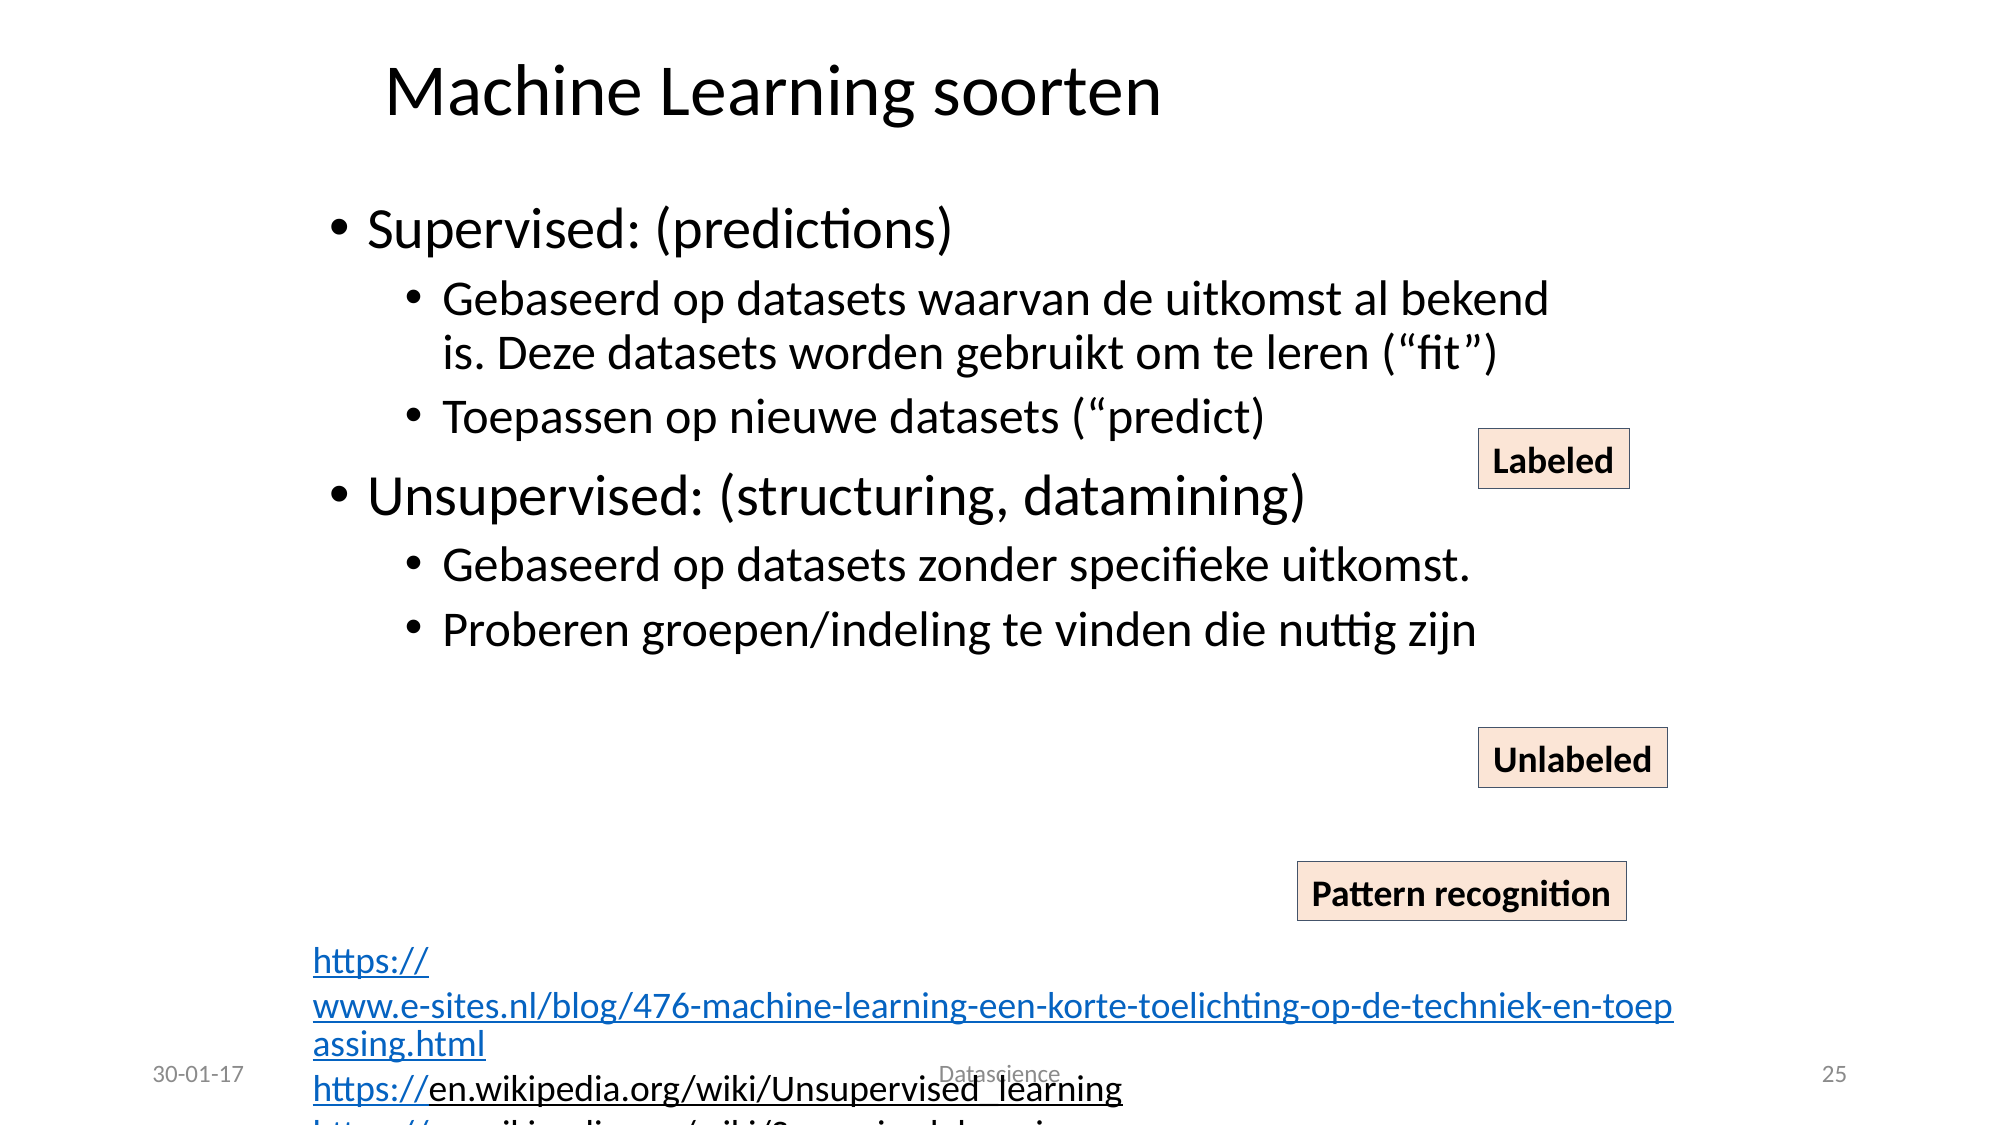

# Machine Learning soorten
Supervised: (predictions)
Gebaseerd op datasets waarvan de uitkomst al bekend is. Deze datasets worden gebruikt om te leren (“fit”)
Toepassen op nieuwe datasets (“predict)
Unsupervised: (structuring, datamining)
Gebaseerd op datasets zonder specifieke uitkomst.
Proberen groepen/indeling te vinden die nuttig zijn

Labeled
Unlabeled
Pattern recognition
https://www.e-sites.nl/blog/476-machine-learning-een-korte-toelichting-op-de-techniek-en-toepassing.html
https://en.wikipedia.org/wiki/Unsupervised_learning
https://en.wikipedia.org/wiki/Supervised_learning
30-01-17
25
Datascience